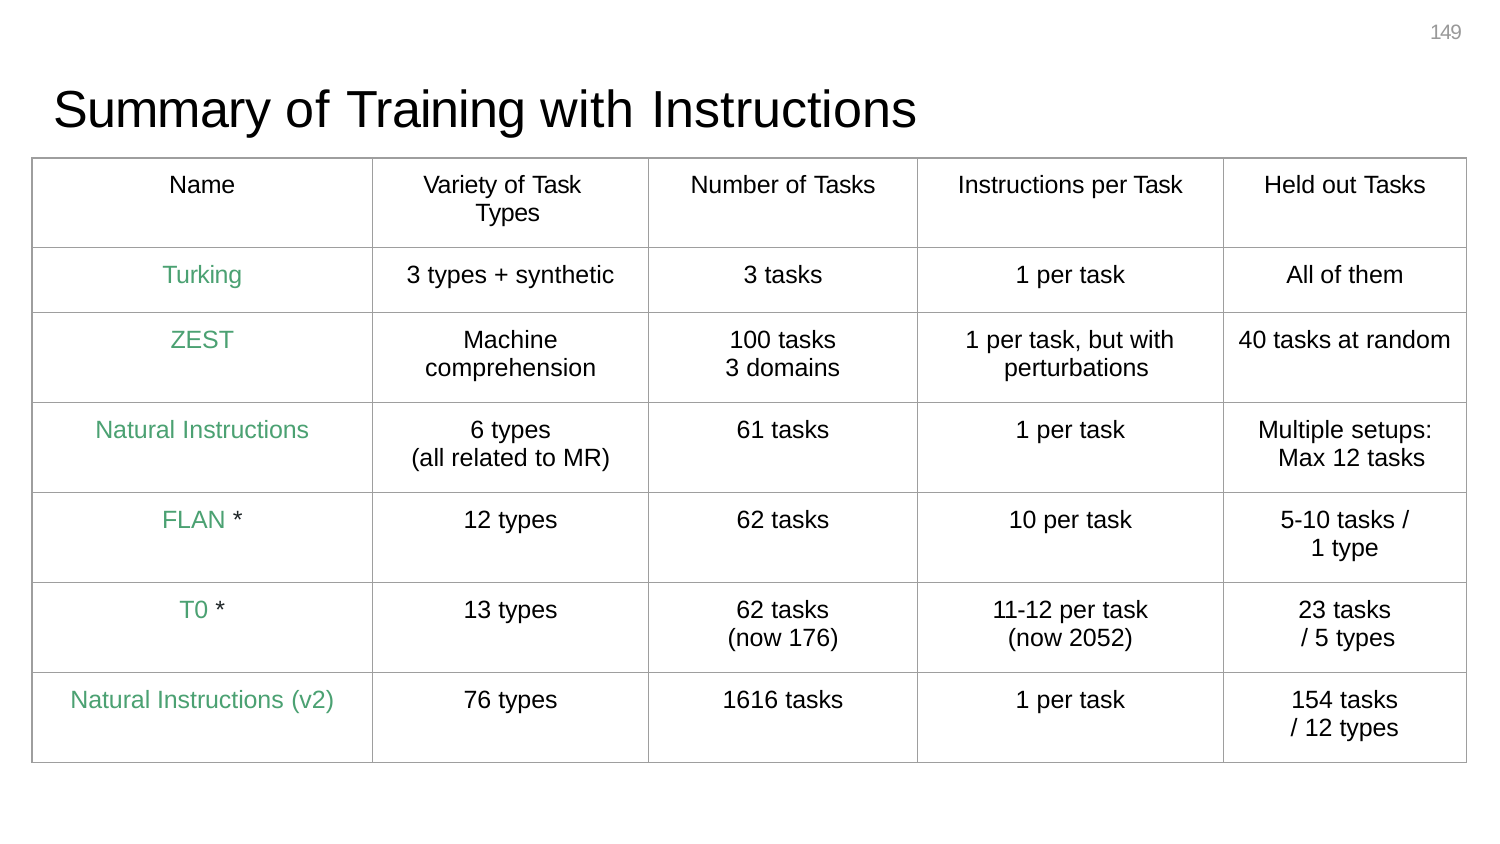

149
# Summary of Training with Instructions
| Name | Variety of Task Types | Number of Tasks | Instructions per Task | Held out Tasks |
| --- | --- | --- | --- | --- |
| Turking | 3 types + synthetic | 3 tasks | 1 per task | All of them |
| ZEST | Machine comprehension | 100 tasks 3 domains | 1 per task, but with perturbations | 40 tasks at random |
| Natural Instructions | 6 types (all related to MR) | 61 tasks | 1 per task | Multiple setups: Max 12 tasks |
| FLAN \* | 12 types | 62 tasks | 10 per task | 5-10 tasks / 1 type |
| T0 \* | 13 types | 62 tasks (now 176) | 11-12 per task (now 2052) | 23 tasks / 5 types |
| Natural Instructions (v2) | 76 types | 1616 tasks | 1 per task | 154 tasks / 12 types |